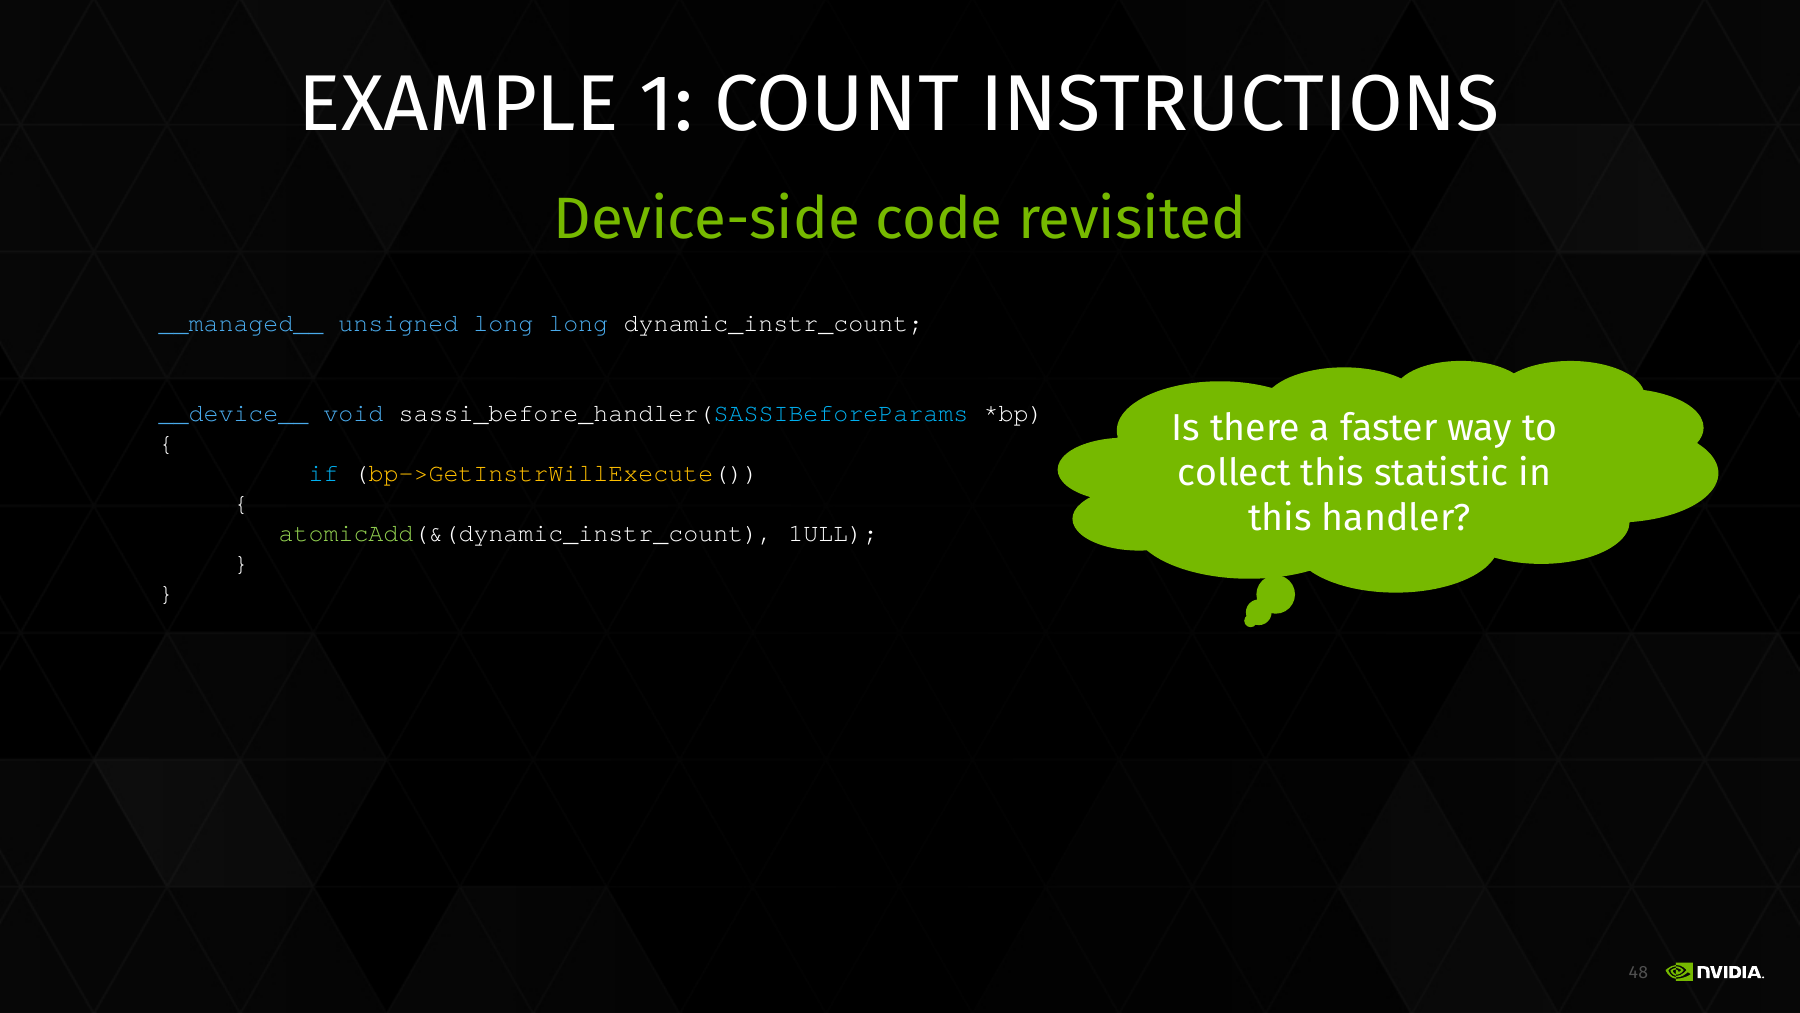

# Example 1: count instructions
Device-side code revisited
__managed__ unsigned long long dynamic_instr_count;

__device__ void sassi_before_handler(SASSIBeforeParams *bp)
{
 	if (bp->GetInstrWillExecute())
     {
        atomicAdd(&(dynamic_instr_count), 1ULL);
     }
}

Is there a faster way to collect this statistic in this handler?